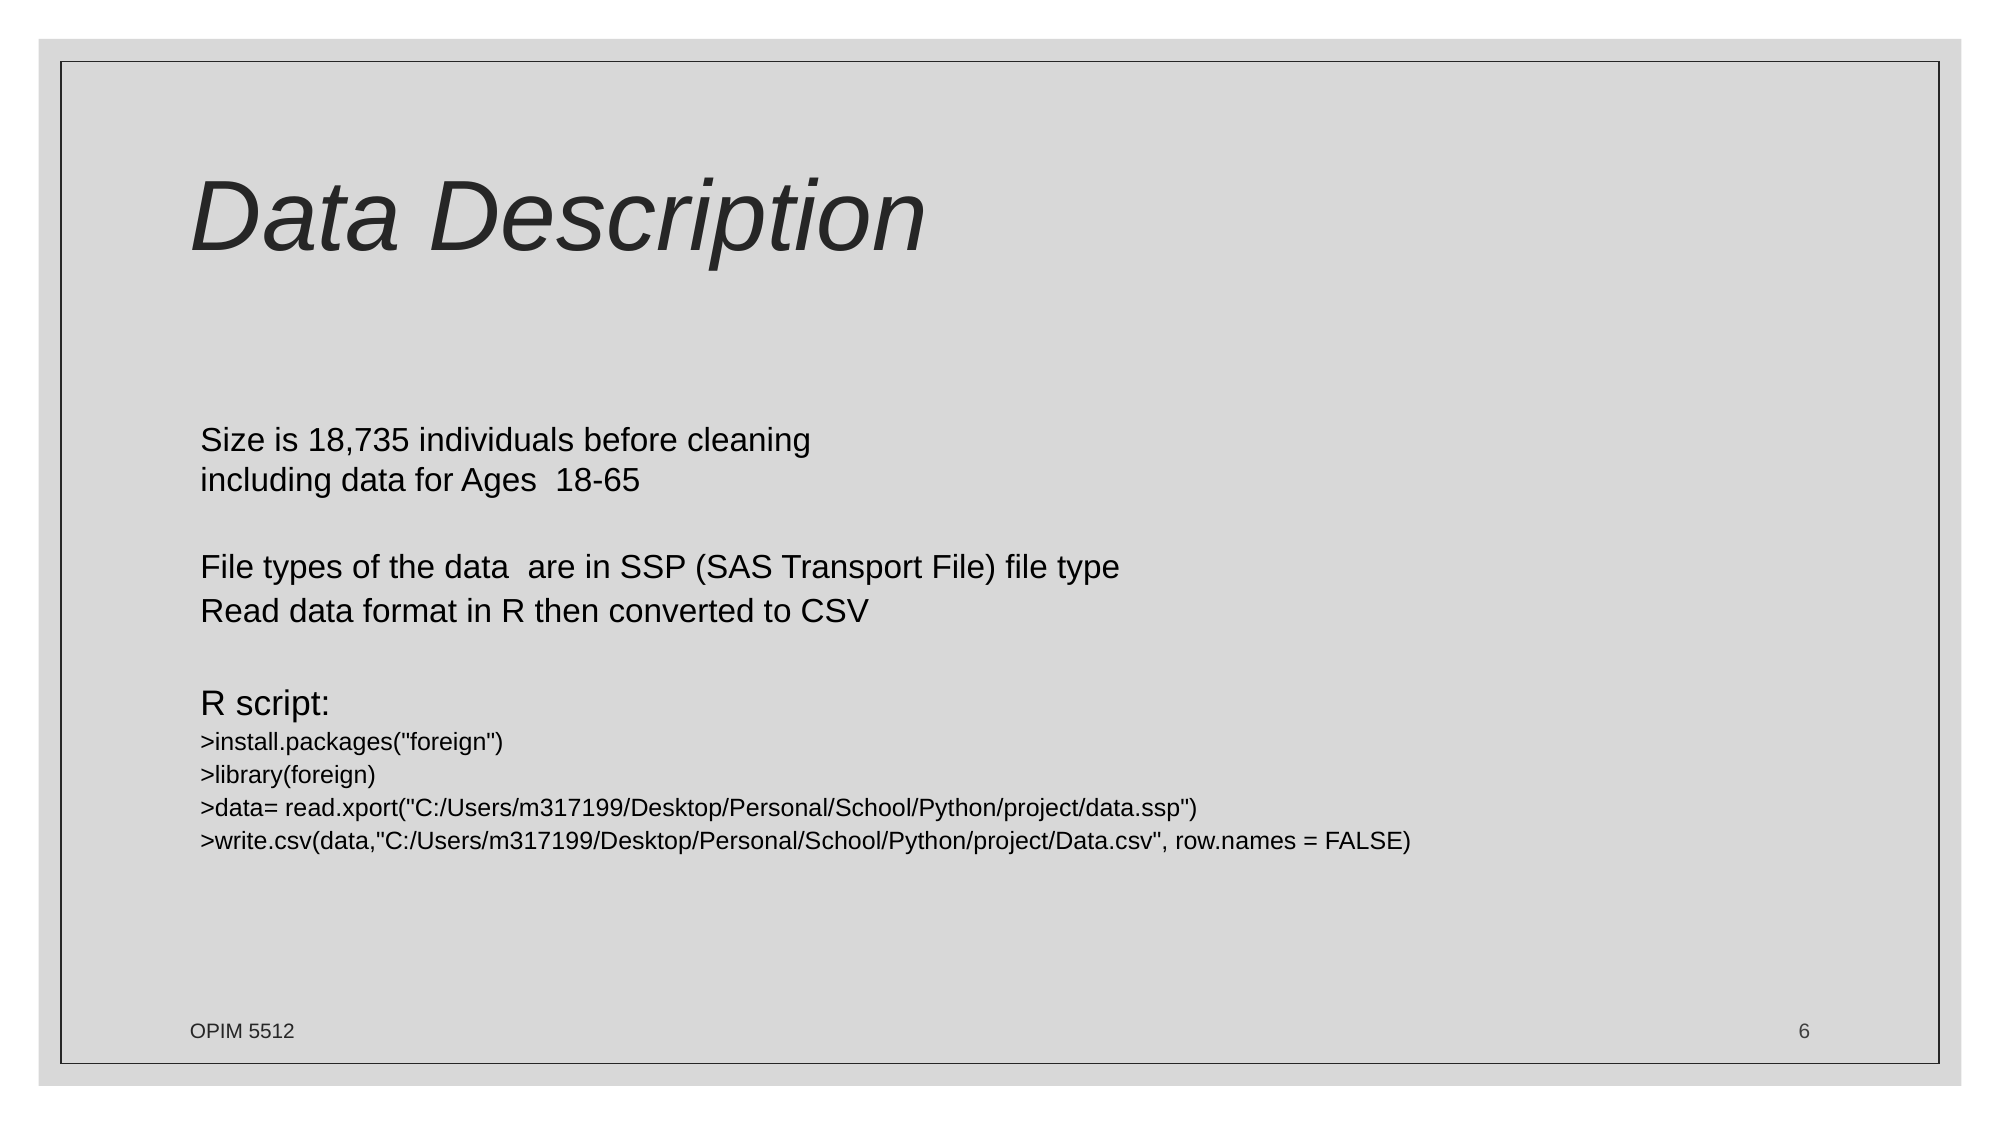

# Data Description

Size is 18,735 individuals before cleaning
including data for Ages  18-65

File types of the data  are in SSP (SAS Transport File) file type
Read data format in R then converted to CSV

R script:
>install.packages("foreign")
>library(foreign)
>data= read.xport("C:/Users/m317199/Desktop/Personal/School/Python/project/data.ssp")
>write.csv(data,"C:/Users/m317199/Desktop/Personal/School/Python/project/Data.csv", row.names = FALSE)

OPIM 5512
6